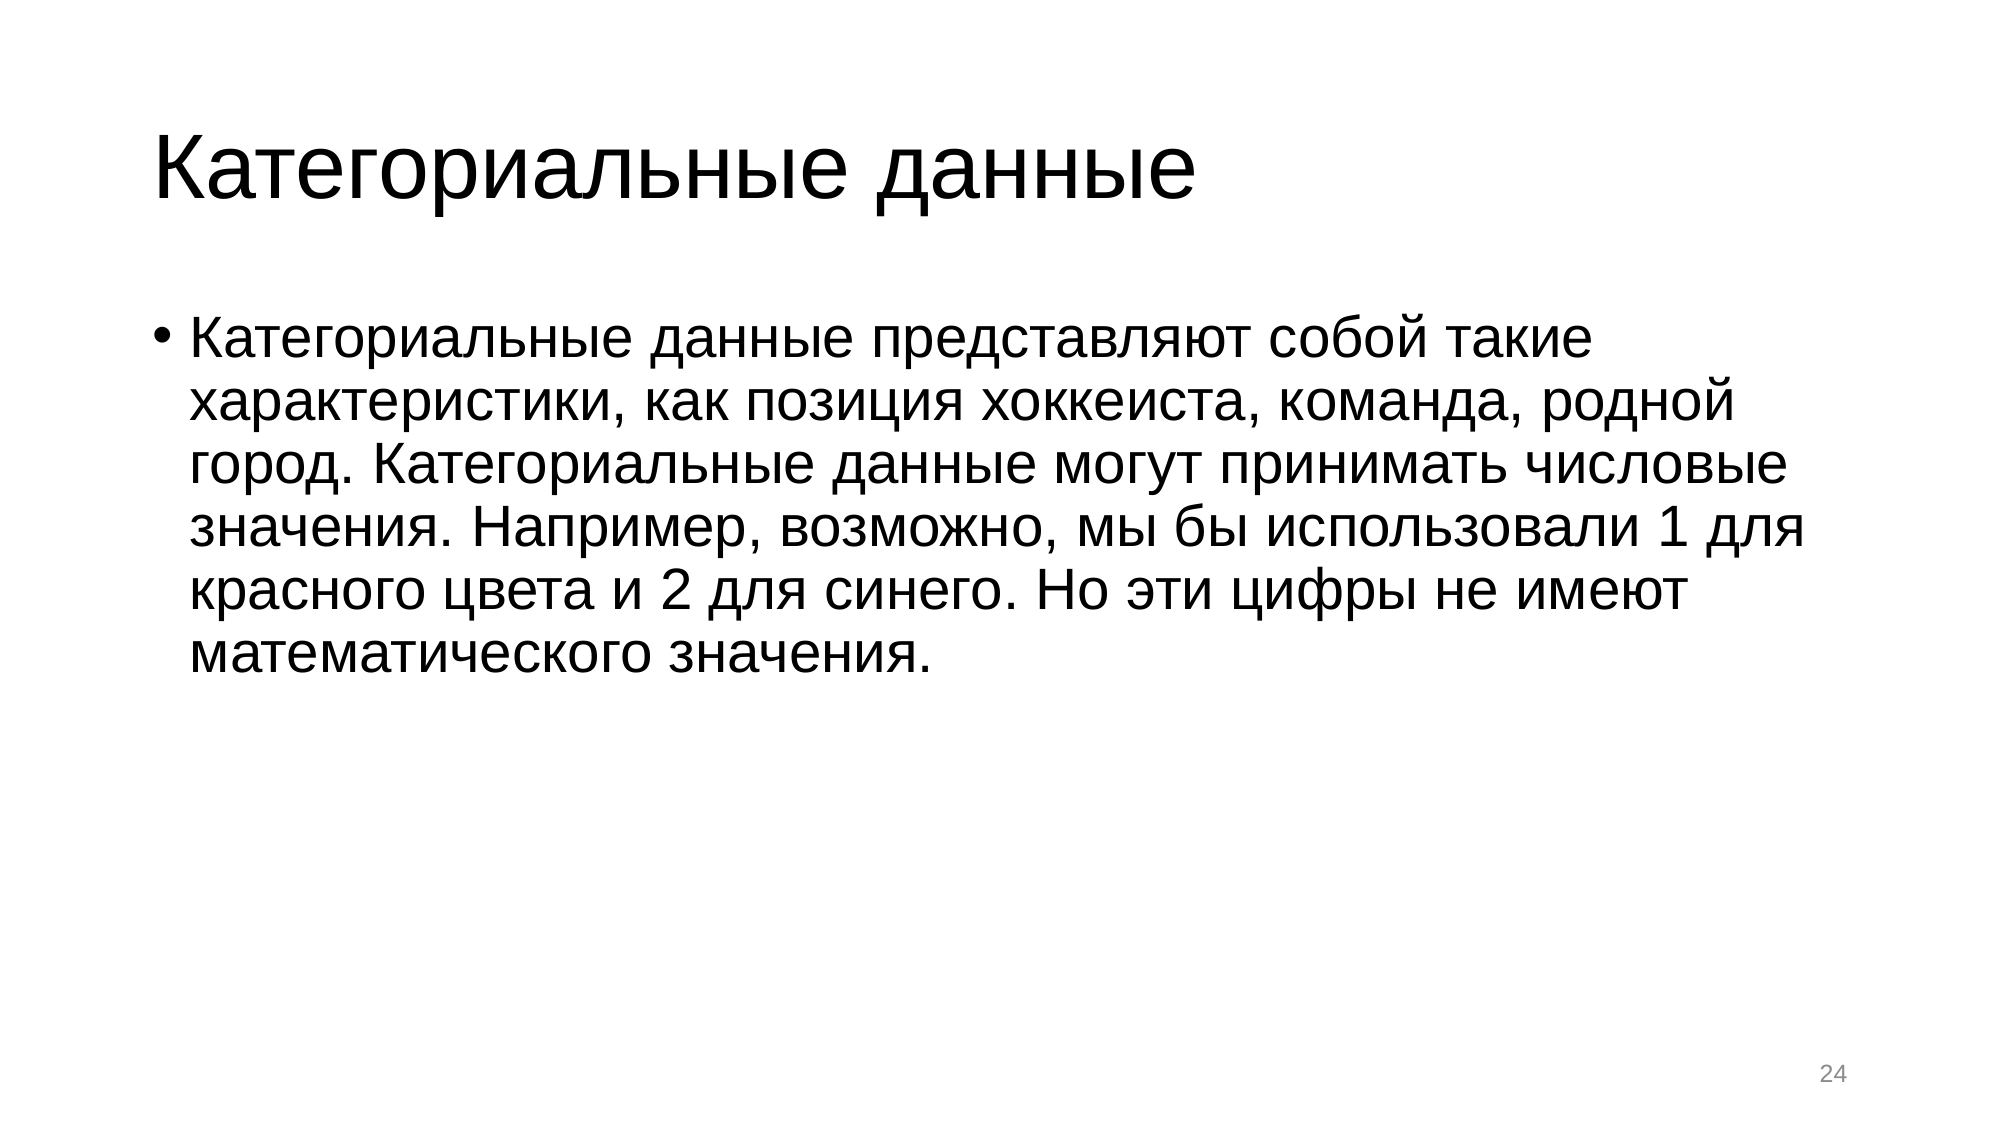

# Категориальные данные
Категориальные данные представляют собой такие характеристики, как позиция хоккеиста, команда, родной город. Категориальные данные могут принимать числовые значения. Например, возможно, мы бы использовали 1 для красного цвета и 2 для синего. Но эти цифры не имеют математического значения.
24